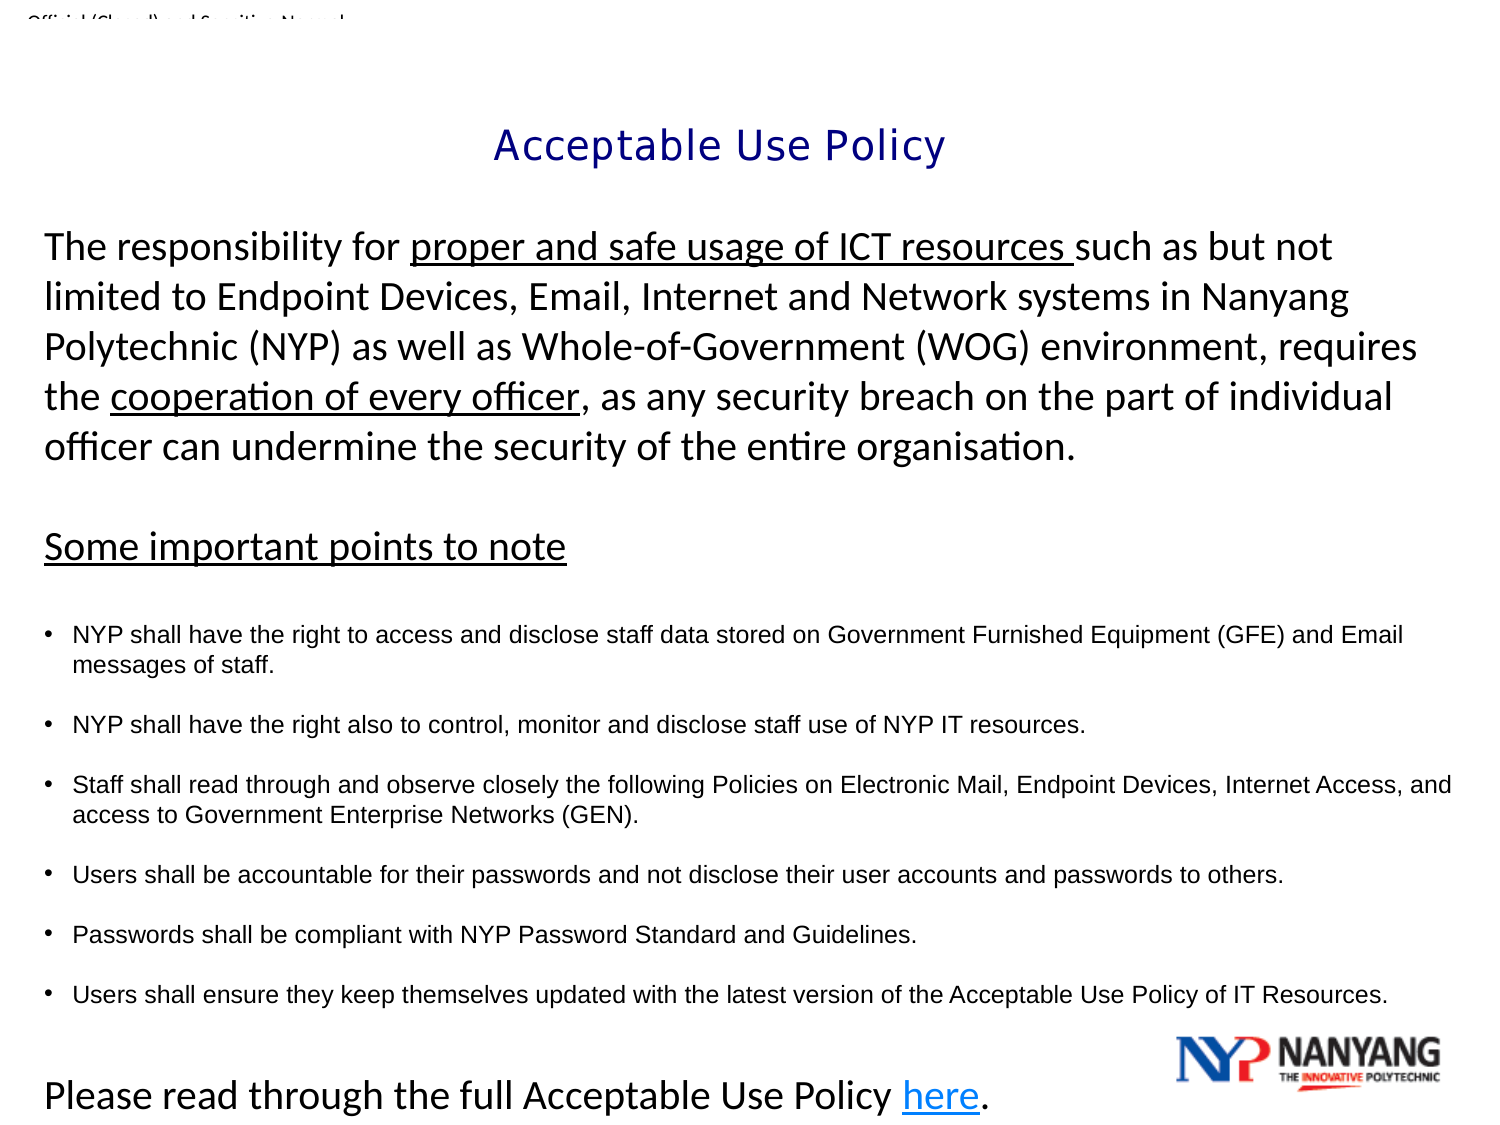

Acceptable Use Policy

The responsibility for proper and safe usage of ICT resources such as but not limited to Endpoint Devices, Email, Internet and Network systems in Nanyang Polytechnic (NYP) as well as Whole-of-Government (WOG) environment, requires the cooperation of every officer, as any security breach on the part of individual officer can undermine the security of the entire organisation.

Some important points to note

NYP shall have the right to access and disclose staff data stored on Government Furnished Equipment (GFE) and Email messages of staff.

NYP shall have the right also to control, monitor and disclose staff use of NYP IT resources.

Staff shall read through and observe closely the following Policies on Electronic Mail, Endpoint Devices, Internet Access, and access to Government Enterprise Networks (GEN).

Users shall be accountable for their passwords and not disclose their user accounts and passwords to others.

Passwords shall be compliant with NYP Password Standard and Guidelines.

Users shall ensure they keep themselves updated with the latest version of the Acceptable Use Policy of IT Resources.

Please read through the full Acceptable Use Policy here.

Visit NYP ICT Policies for other policies